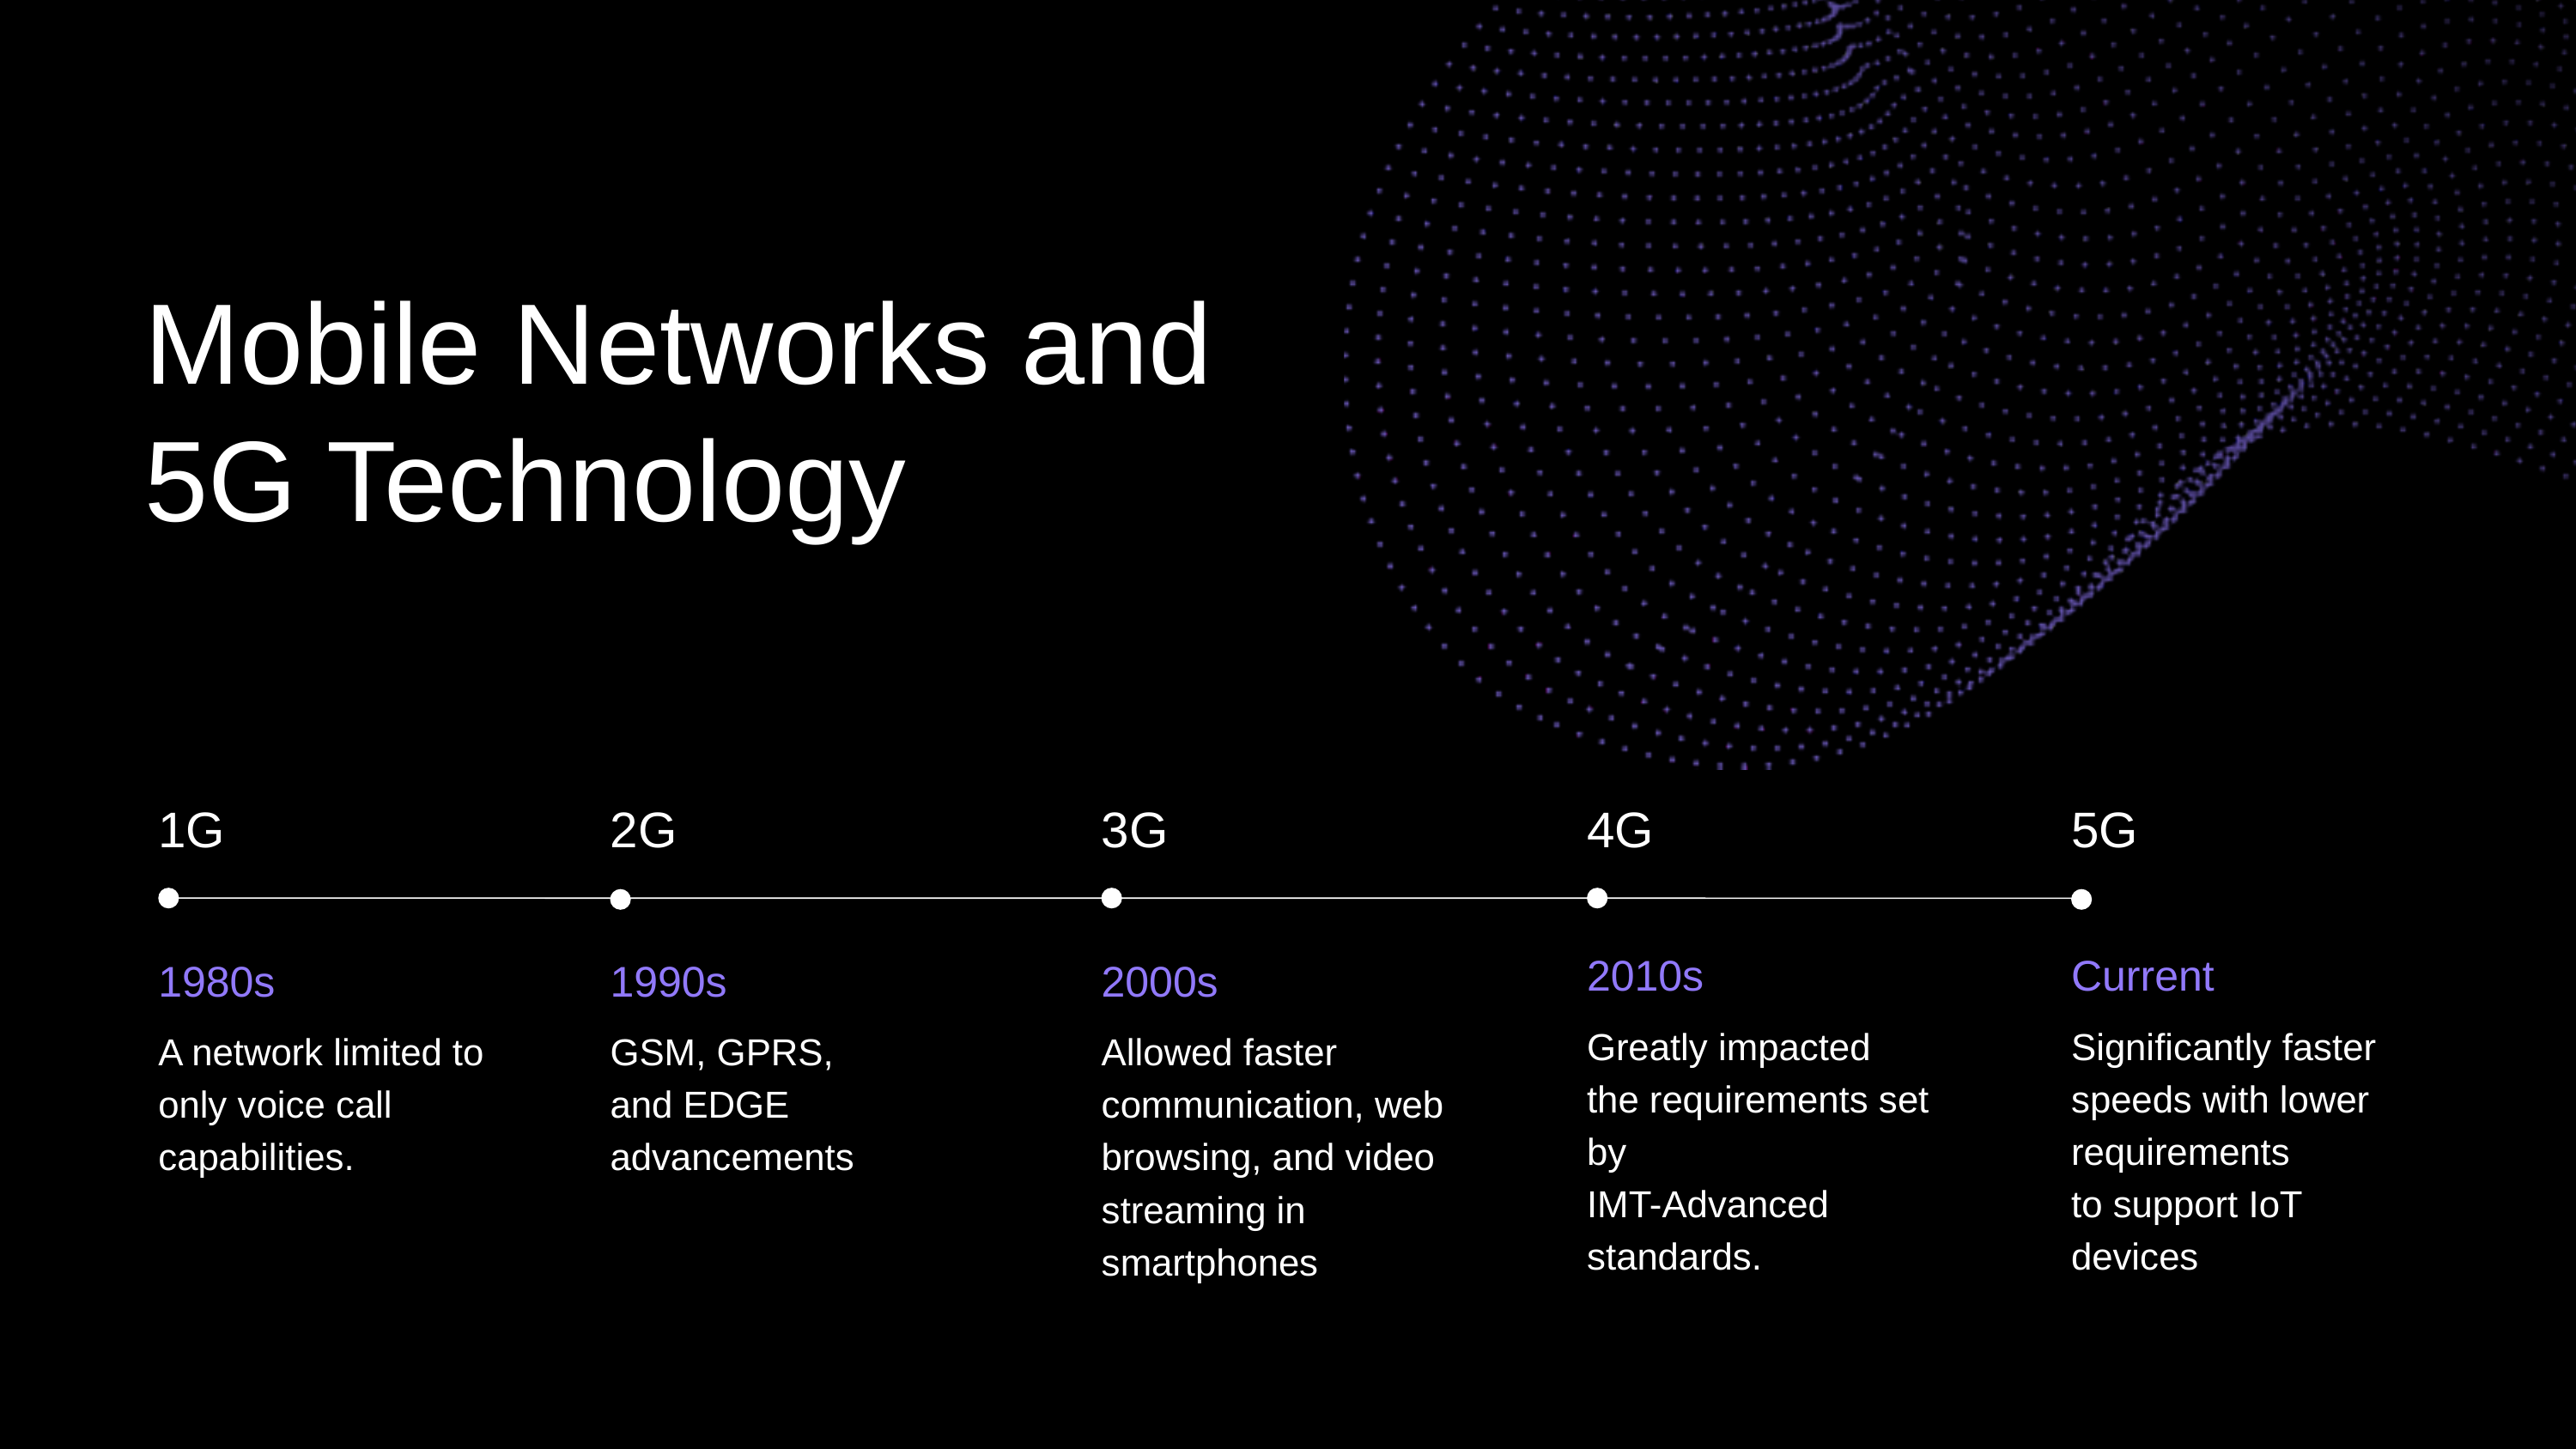

Mobile Networks and 5G Technology
1G
2G
3G
4G
5G

2010s
Current
1980s
1990s
2000s
Greatly impacted the requirements set by
IMT-Advanced standards.
Significantly faster speeds with lower requirements
to support IoT devices
A network limited to only voice call capabilities.
GSM, GPRS,
and EDGE advancements
Allowed faster communication, web browsing, and video streaming in smartphones